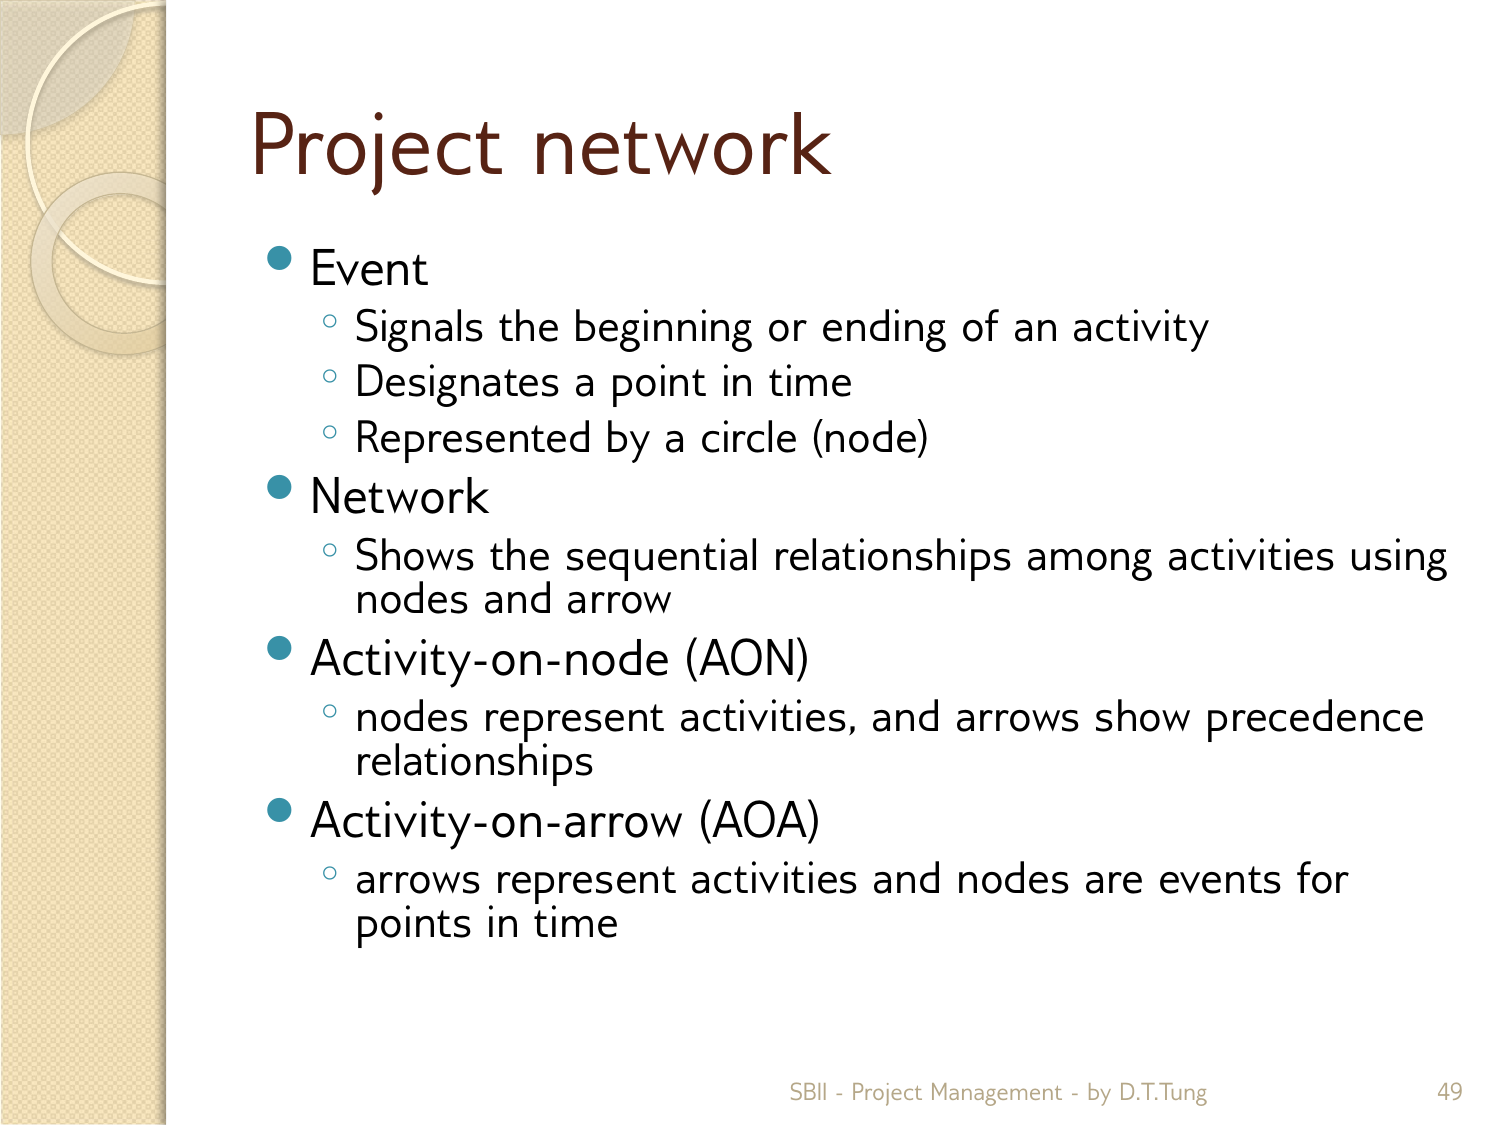

# Project network
Event
Signals the beginning or ending of an activity
Designates a point in time
Represented by a circle (node)
Network
Shows the sequential relationships among activities using nodes and arrow
Activity-on-node (AON)
nodes represent activities, and arrows show precedence relationships
Activity-on-arrow (AOA)
arrows represent activities and nodes are events for points in time

SBII - Project Management - by D.T.Tung
49